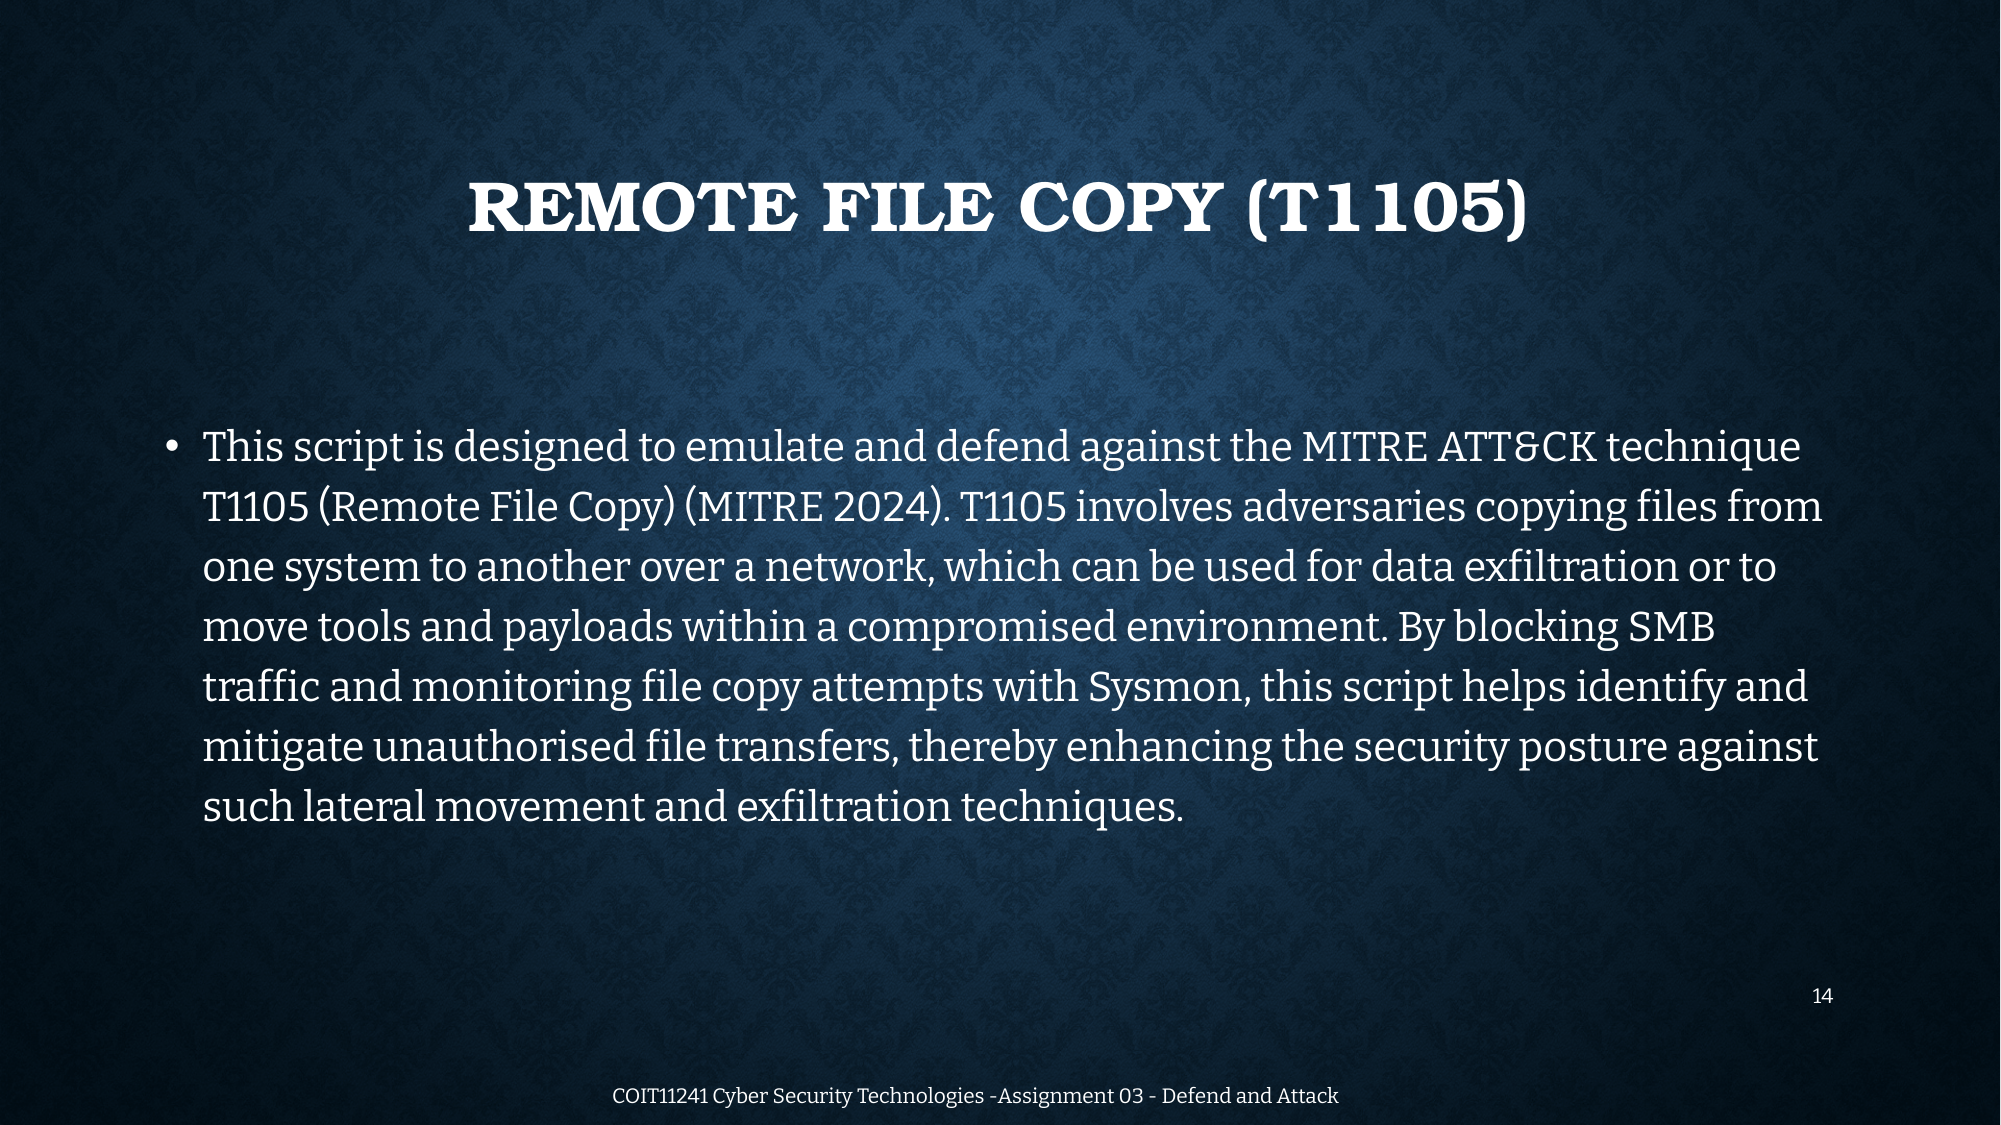

# Remote file copy (t1105)
This script is designed to emulate and defend against the MITRE ATT&CK technique T1105 (Remote File Copy) (MITRE 2024). T1105 involves adversaries copying files from one system to another over a network, which can be used for data exfiltration or to move tools and payloads within a compromised environment. By blocking SMB traffic and monitoring file copy attempts with Sysmon, this script helps identify and mitigate unauthorised file transfers, thereby enhancing the security posture against such lateral movement and exfiltration techniques.
14
COIT11241 Cyber Security Technologies -Assignment 03 - Defend and Attack